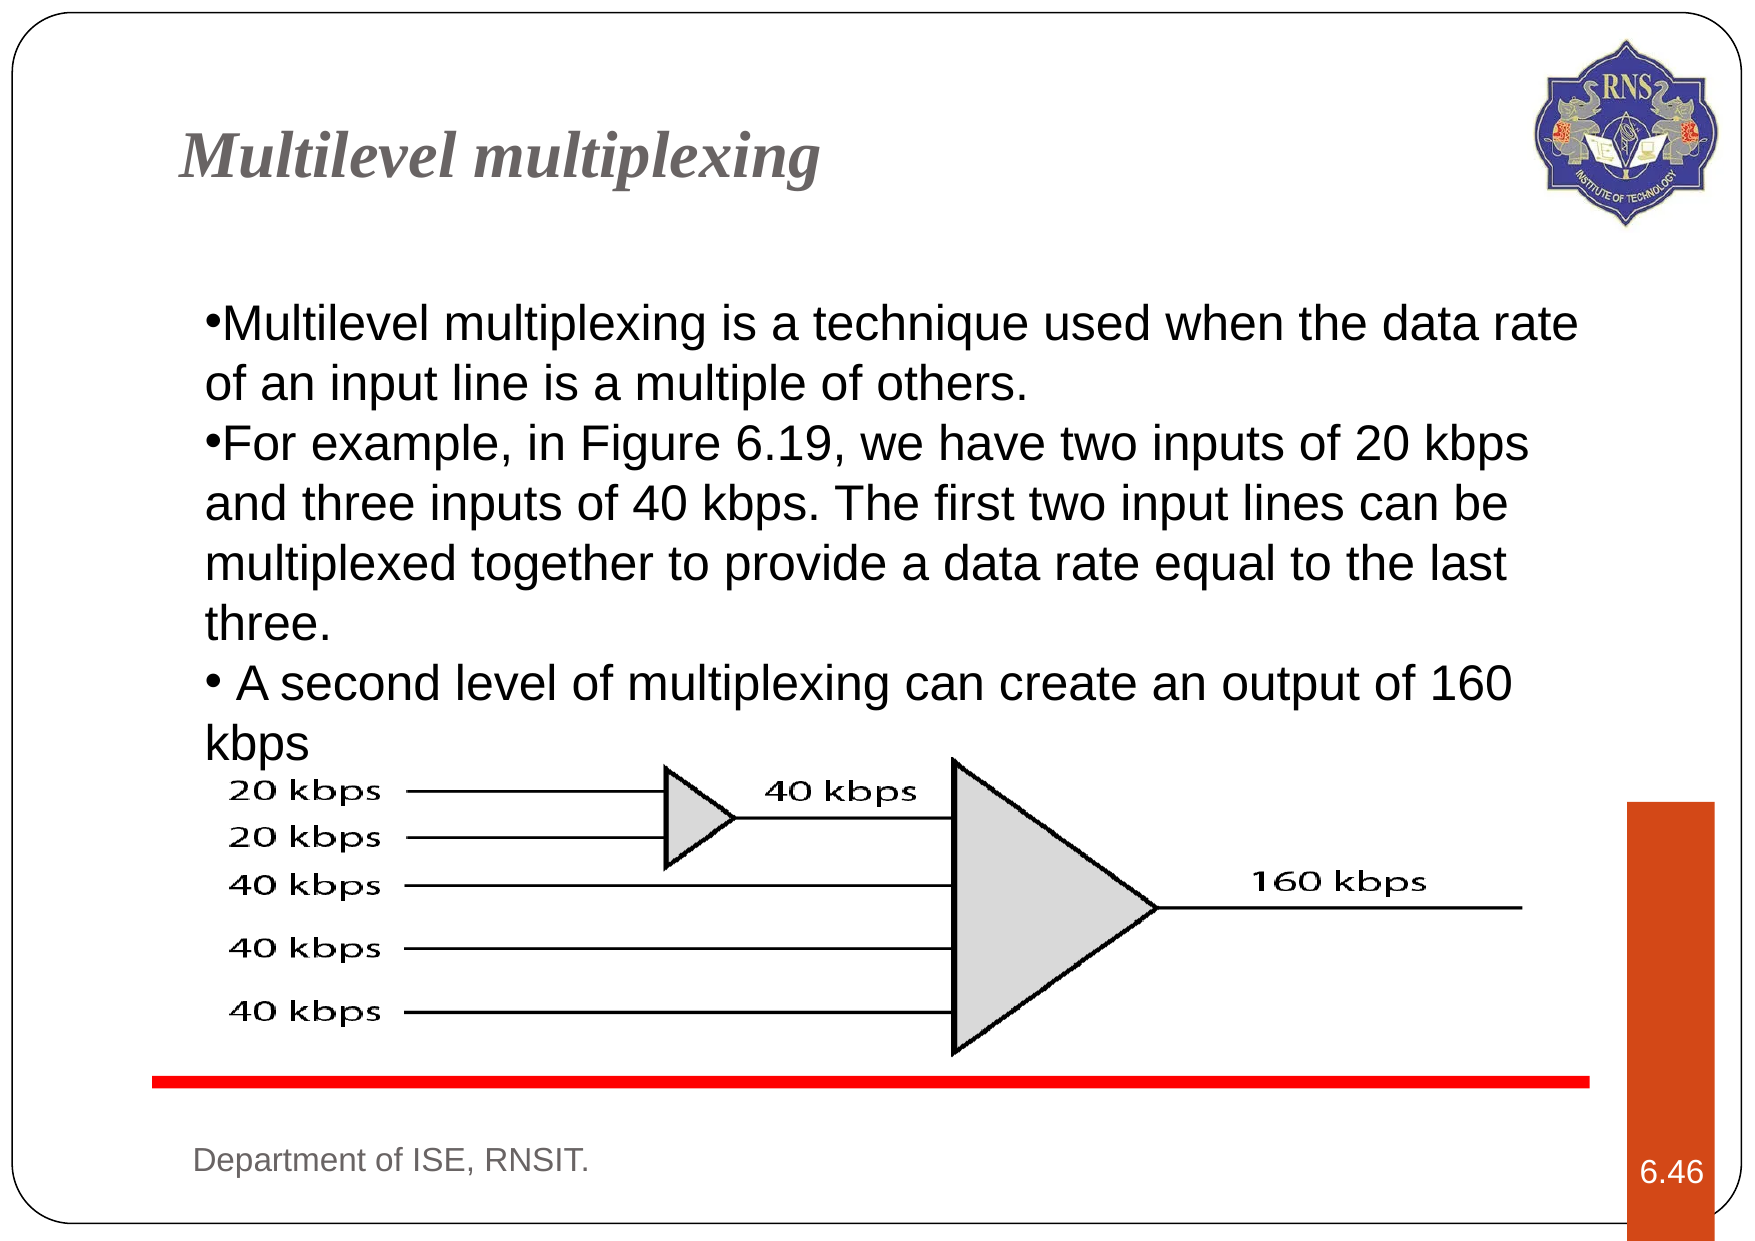

# Multilevel multiplexing
Multilevel multiplexing is a technique used when the data rate of an input line is a multiple of others.
For example, in Figure 6.19, we have two inputs of 20 kbps and three inputs of 40 kbps. The first two input lines can be multiplexed together to provide a data rate equal to the last three.
 A second level of multiplexing can create an output of 160 kbps

Department of ISE, RNSIT.
6.46